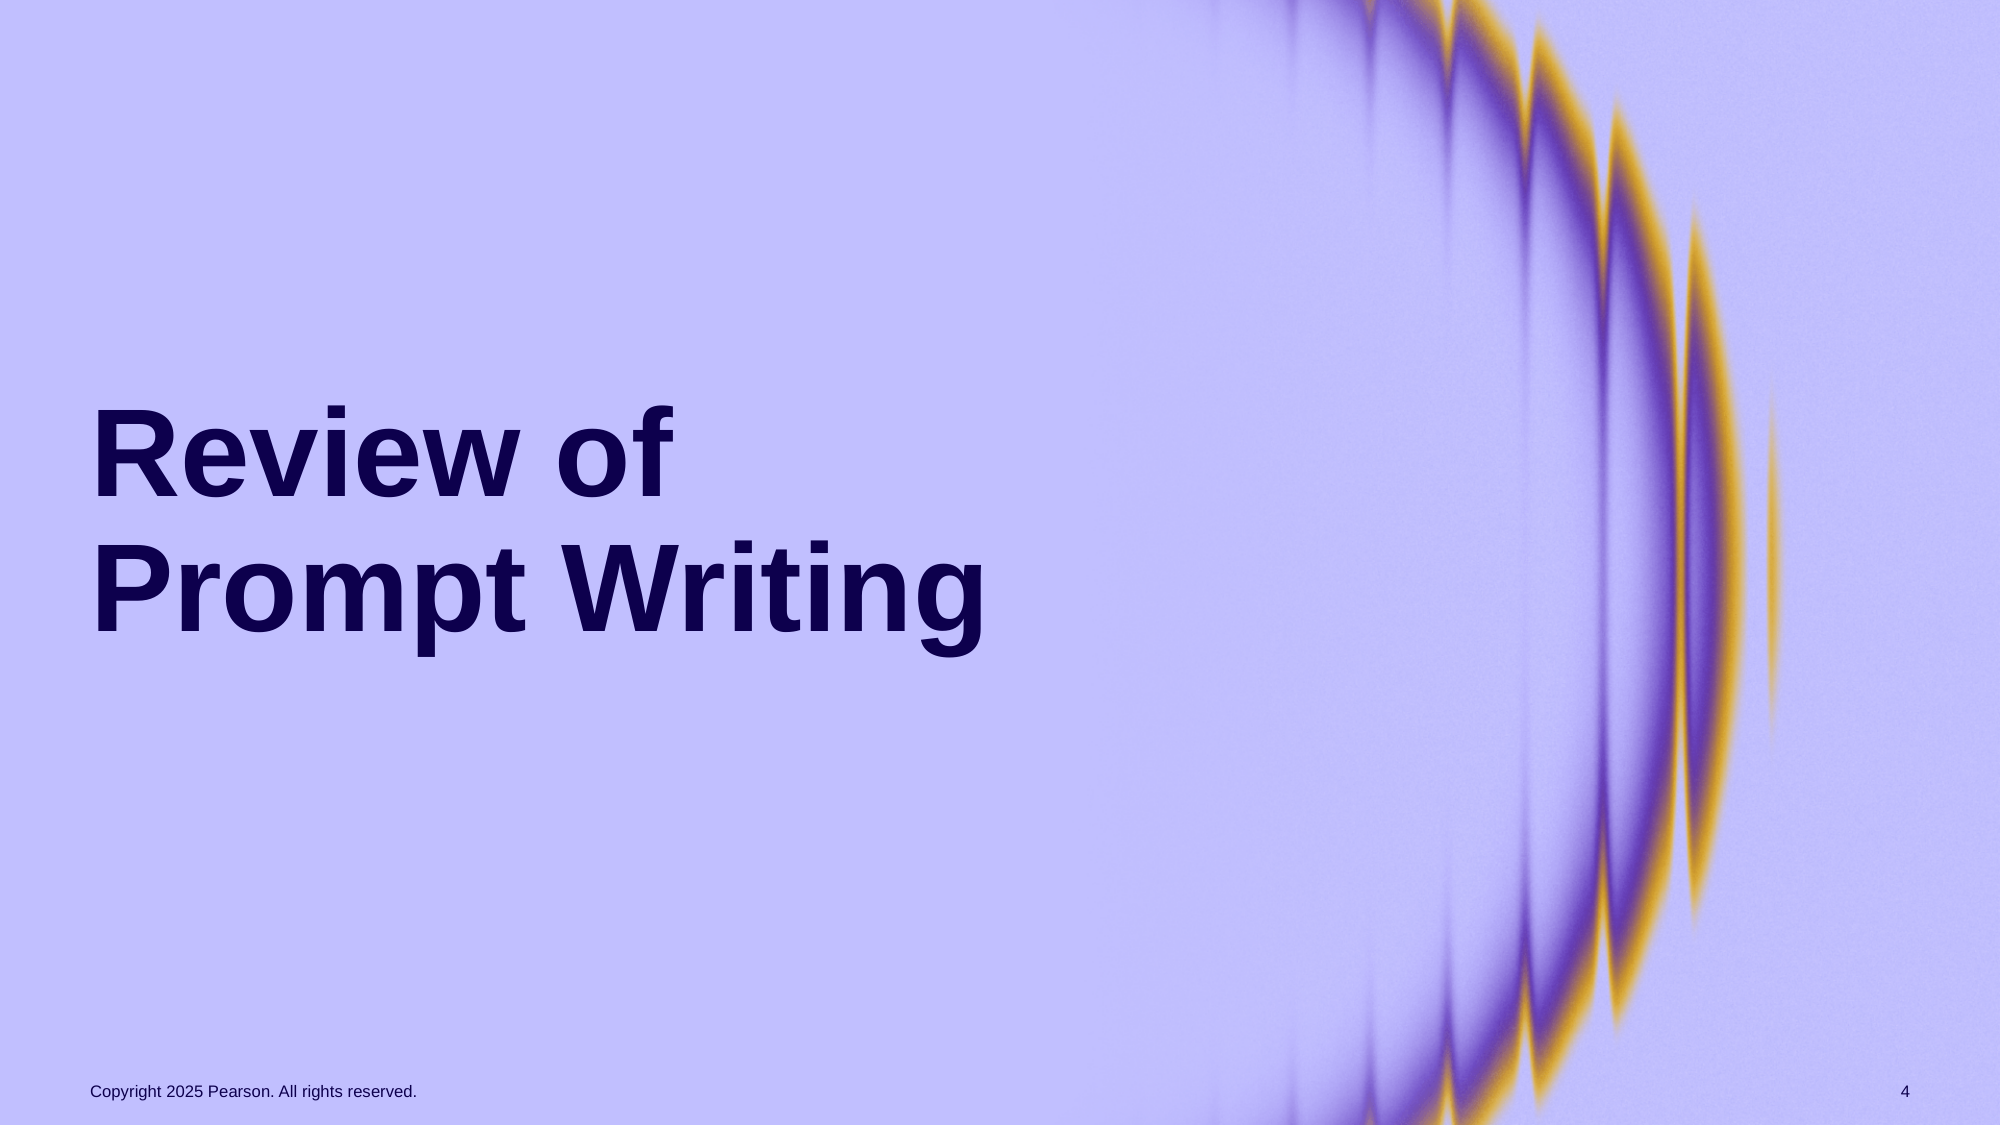

# Review of Prompt Writing

Copyright 2025 Pearson. All rights reserved.
4